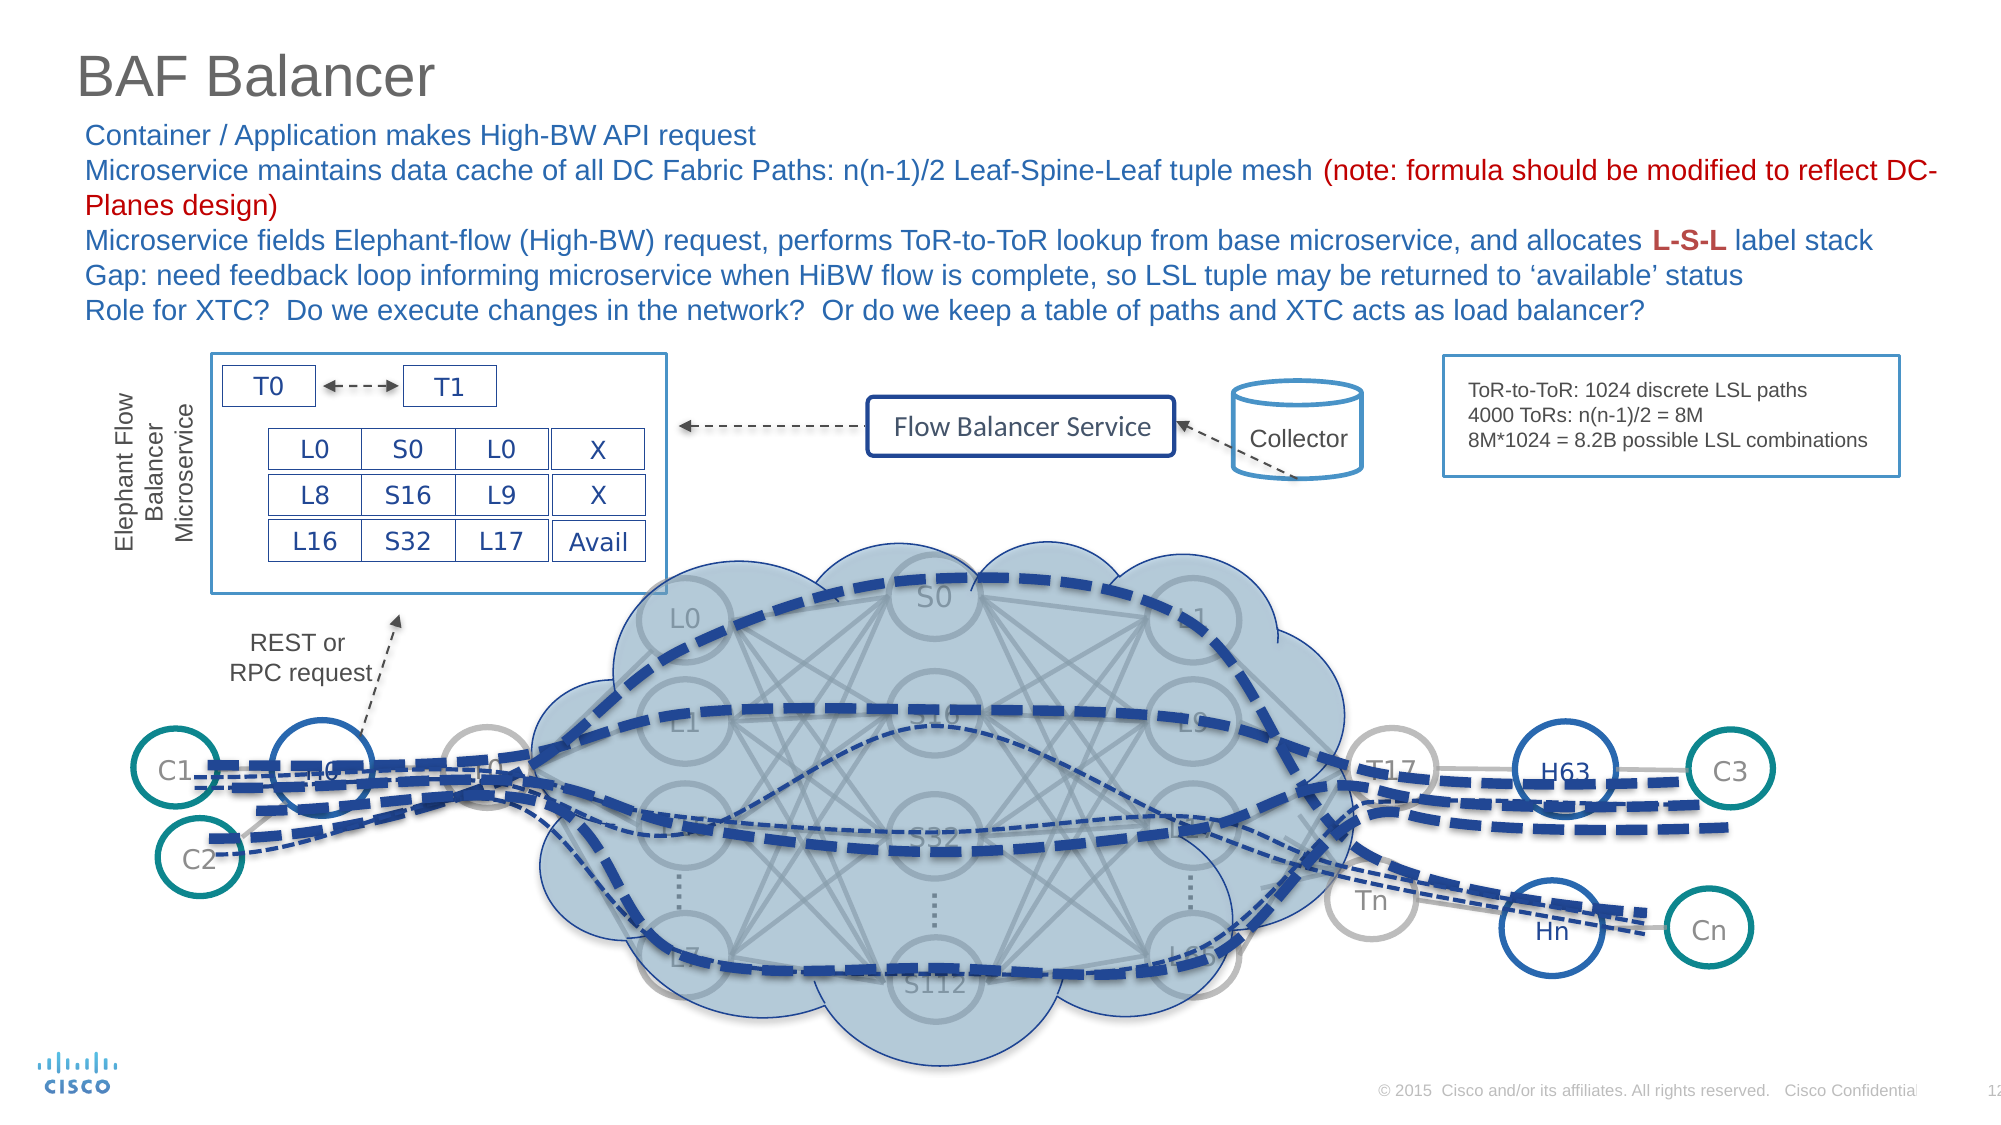

# BAF Balancer
Container / Application makes High-BW API request
Microservice maintains data cache of all DC Fabric Paths: n(n-1)/2 Leaf-Spine-Leaf tuple mesh (note: formula should be modified to reflect DC-Planes design)
Microservice fields Elephant-flow (High-BW) request, performs ToR-to-ToR lookup from base microservice, and allocates L-S-L label stack
Gap: need feedback loop informing microservice when HiBW flow is complete, so LSL tuple may be returned to ‘available’ status
Role for XTC?  Do we execute changes in the network?  Or do we keep a table of paths and XTC acts as load balancer?

T0
T1
ToR-to-ToR: 1024 discrete LSL paths
4000 ToRs: n(n-1)/2 = 8M
8M*1024 = 8.2B possible LSL combinations

Flow Balancer Service
Collector
Elephant Flow Balancer Microservice
L0
S0
L0
X
L8
S16
L9
X
L16
S32
L17
Avail

S0

L0

L1
REST or
RPC request

S16

L1

L9

H0

H63

T0

T17

C1

C3

L16

L17

S32

C2

Tn
….
….

Hn

Cn
….

L7

L65

S112